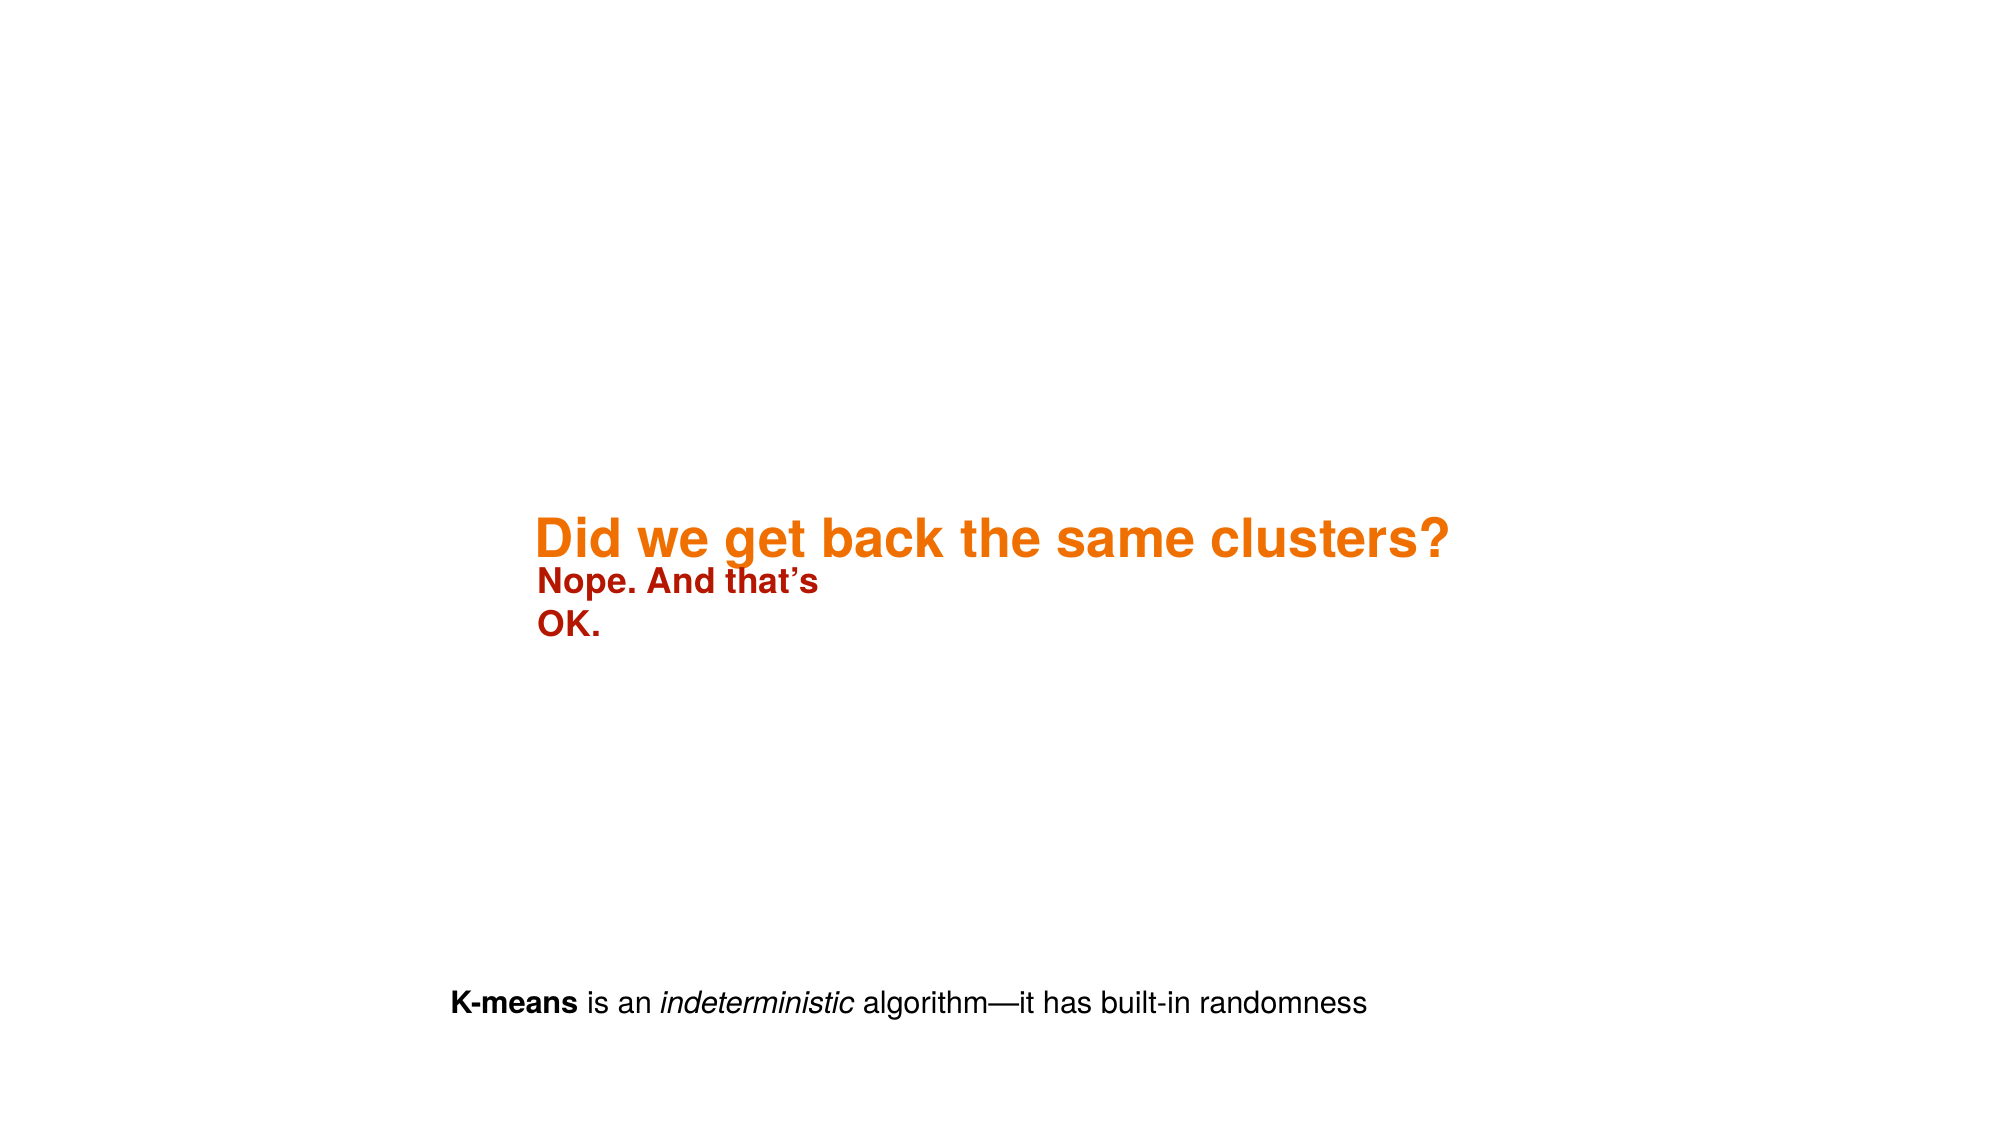

Did we get back the same clusters?
Nope. And that’s OK.
K-means is an indeterministic algorithm—it has built-in randomness